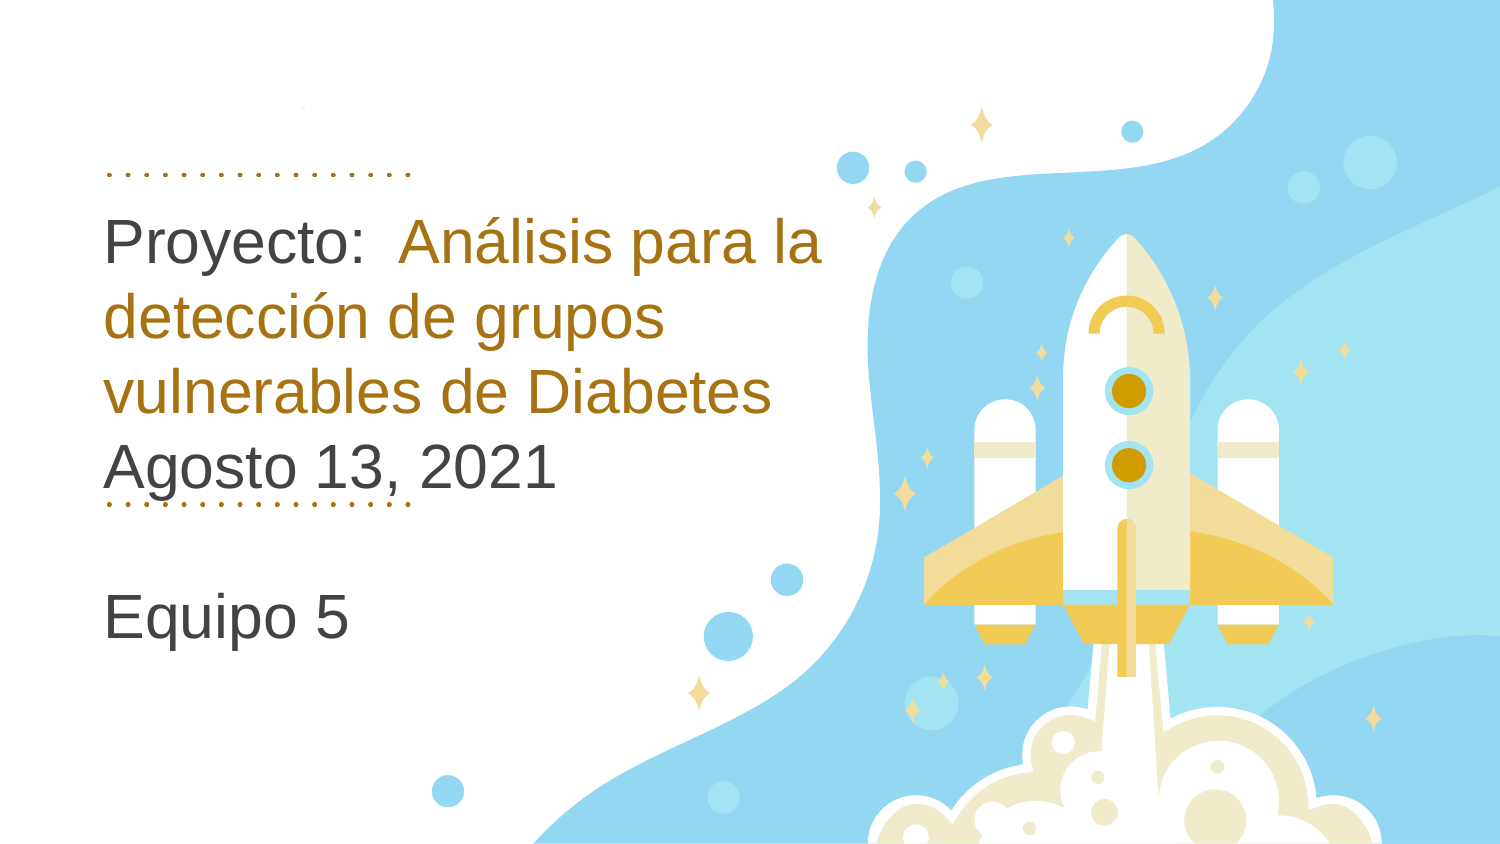

# Proyecto:  Análisis para la detección de grupos vulnerables de Diabetes
Agosto 13, 2021

Equipo 5